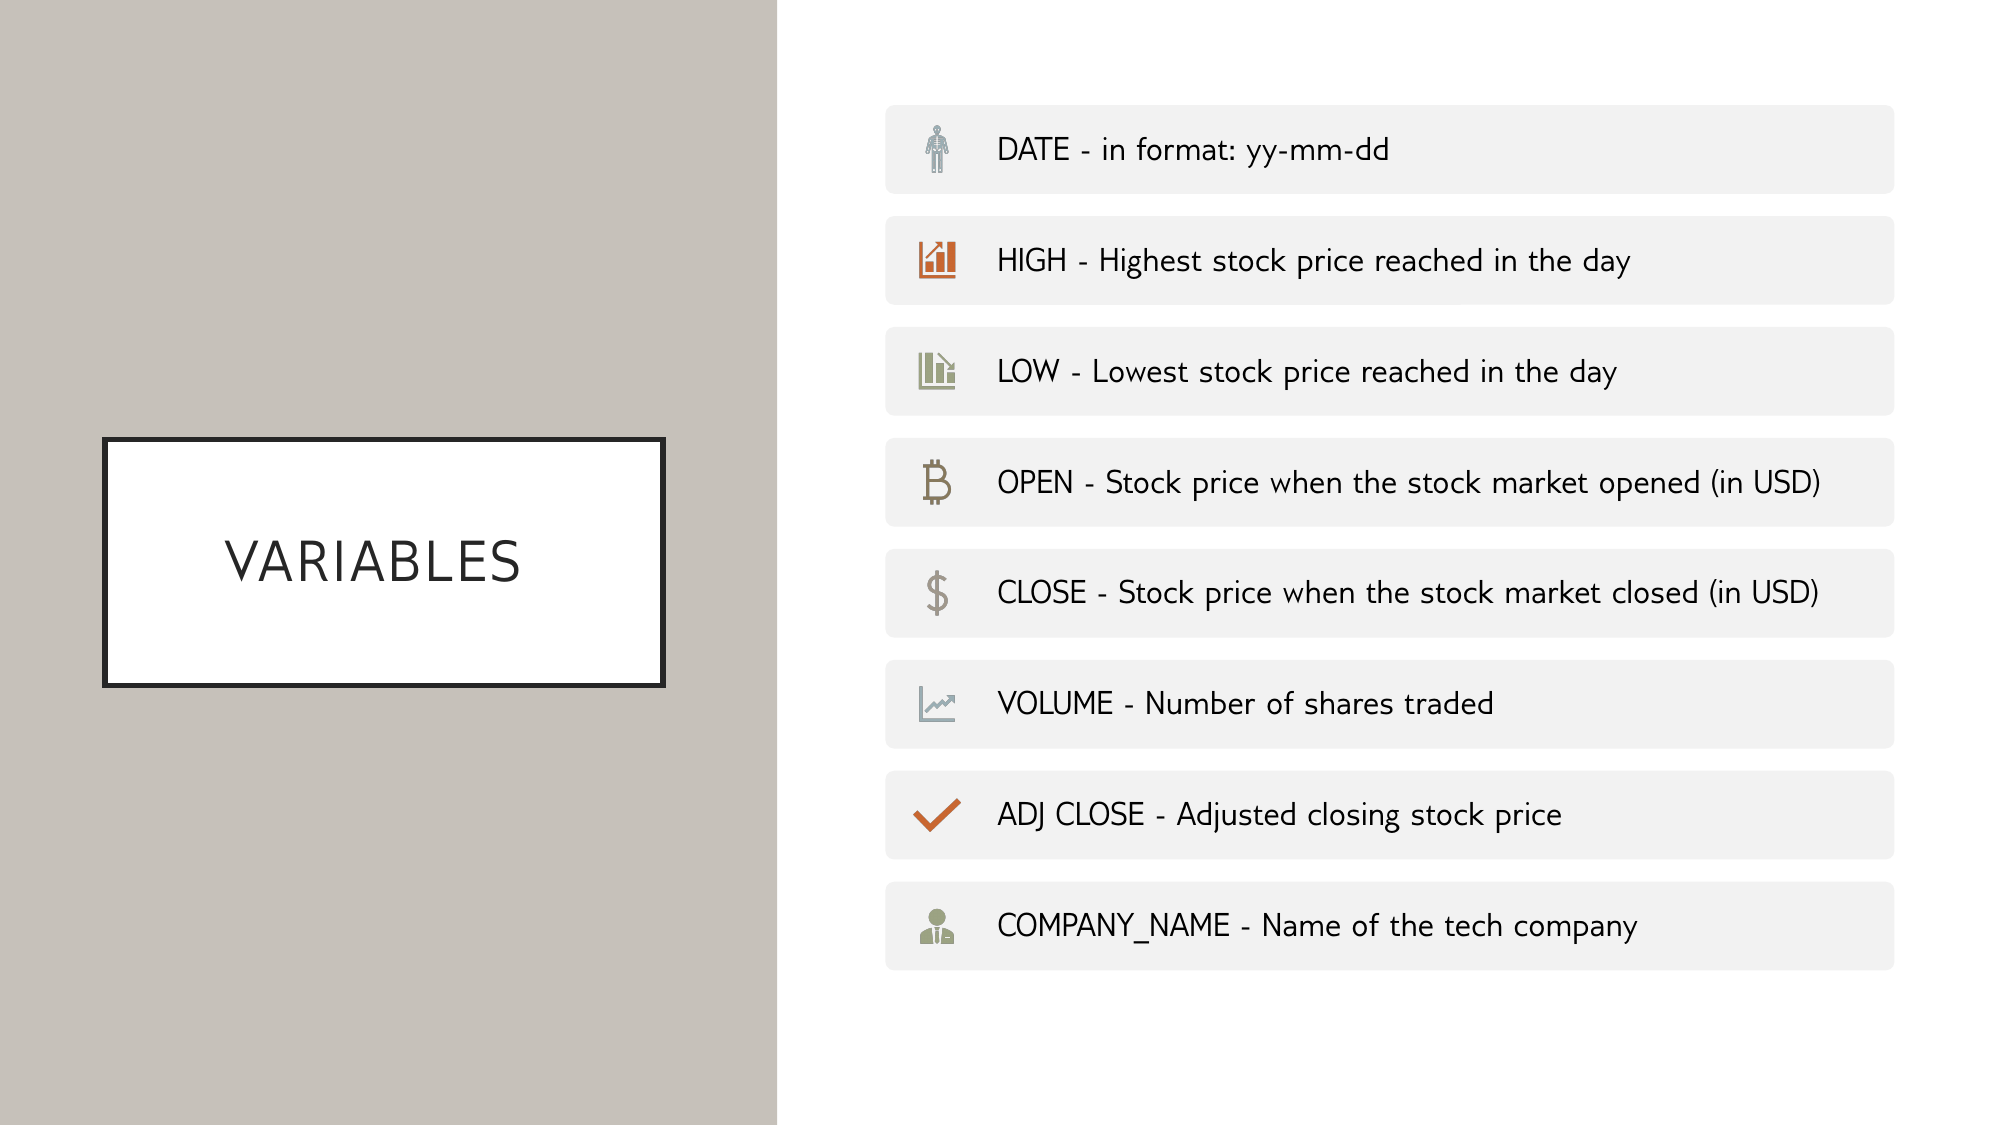

DATE - in format: yy-mm-dd
HIGH - Highest stock price reached in the day
LOW - Lowest stock price reached in the day
OPEN - Stock price when the stock market opened (in USD)
CLOSE - Stock price when the stock market closed (in USD)
VOLUME - Number of shares traded
ADJ CLOSE - Adjusted closing stock price
COMPANY_NAME - Name of the tech company
# Variables